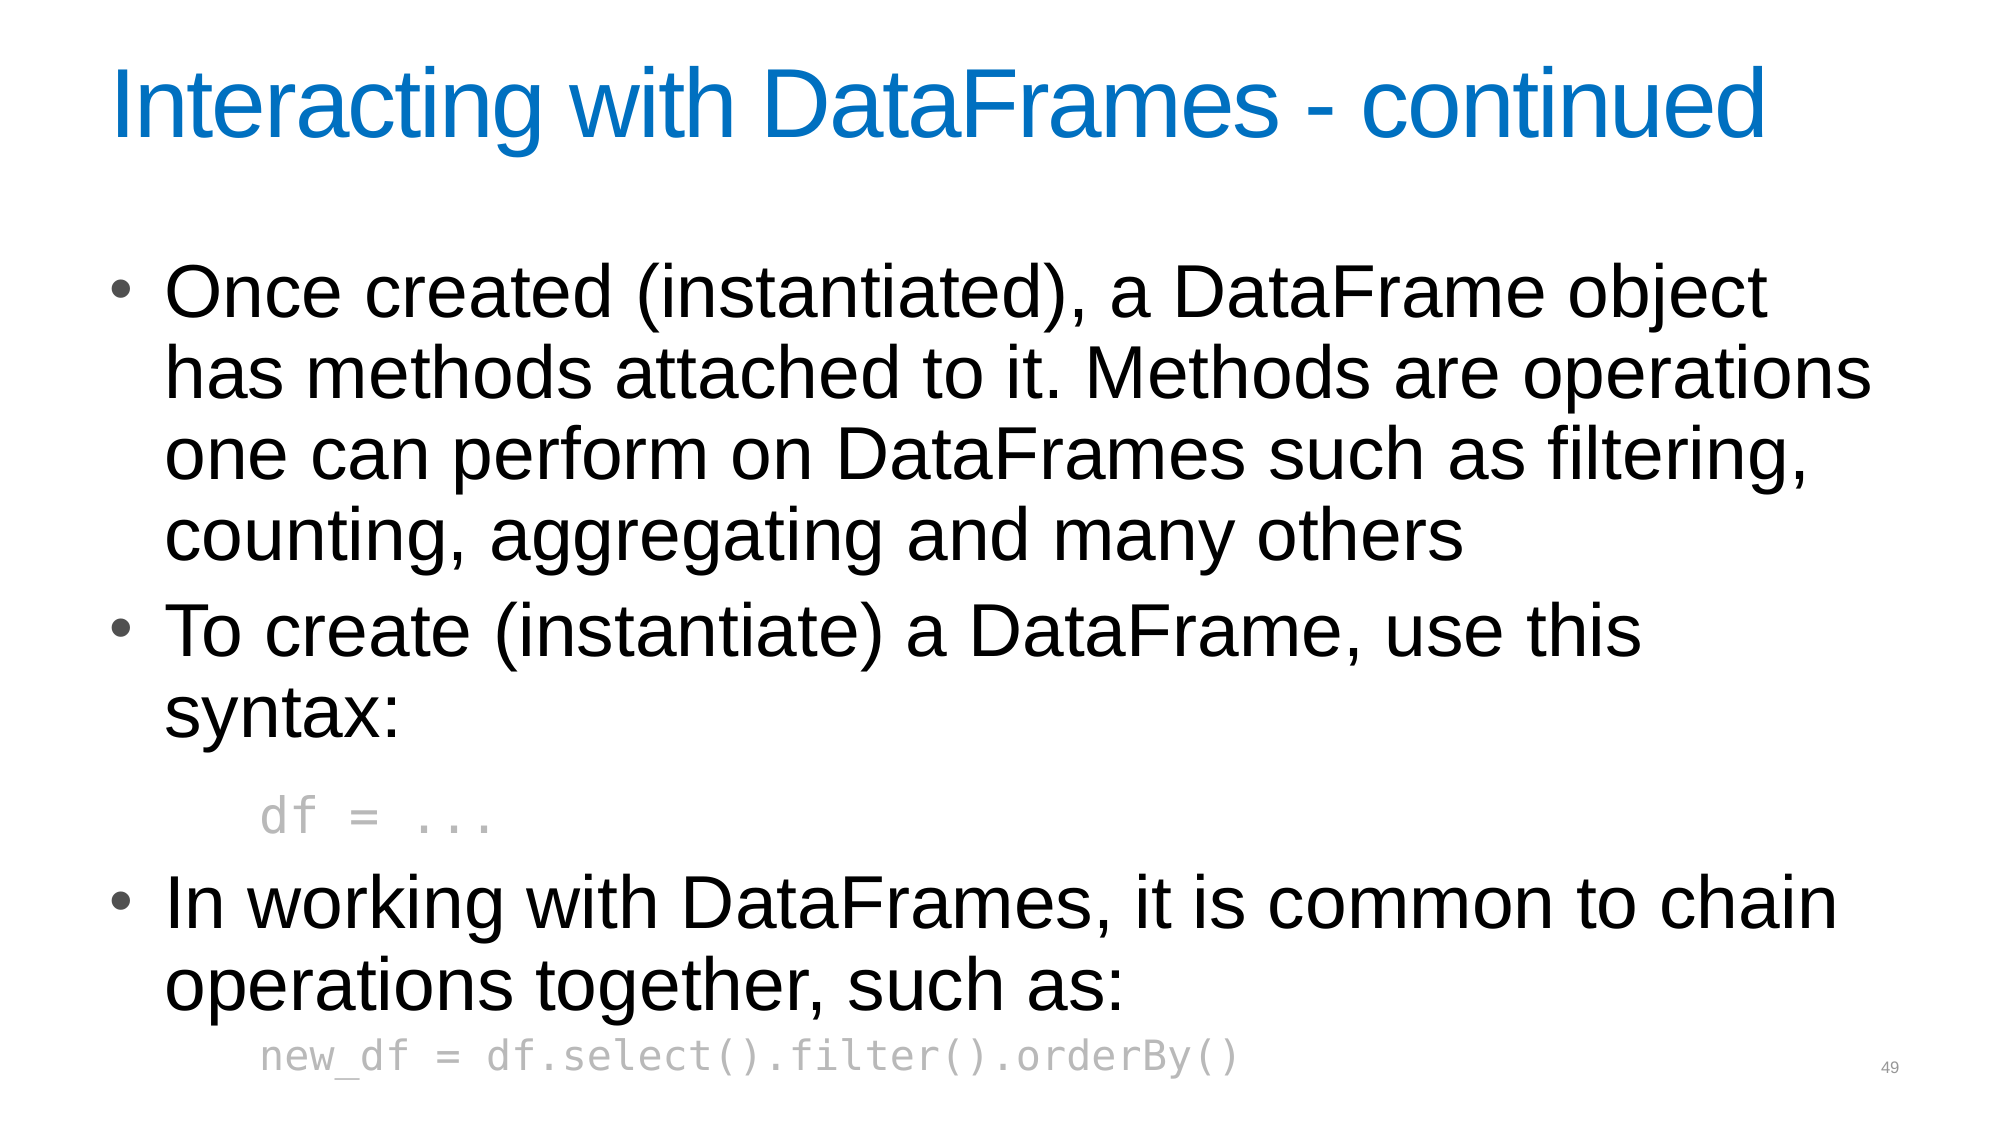

# Interacting with DataFrames - continued
Once created (instantiated), a DataFrame object has methods attached to it. Methods are operations one can perform on DataFrames such as filtering, counting, aggregating and many others
To create (instantiate) a DataFrame, use this syntax:
	df = ...
In working with DataFrames, it is common to chain operations together, such as:
	new_df = df.select().filter().orderBy()
49